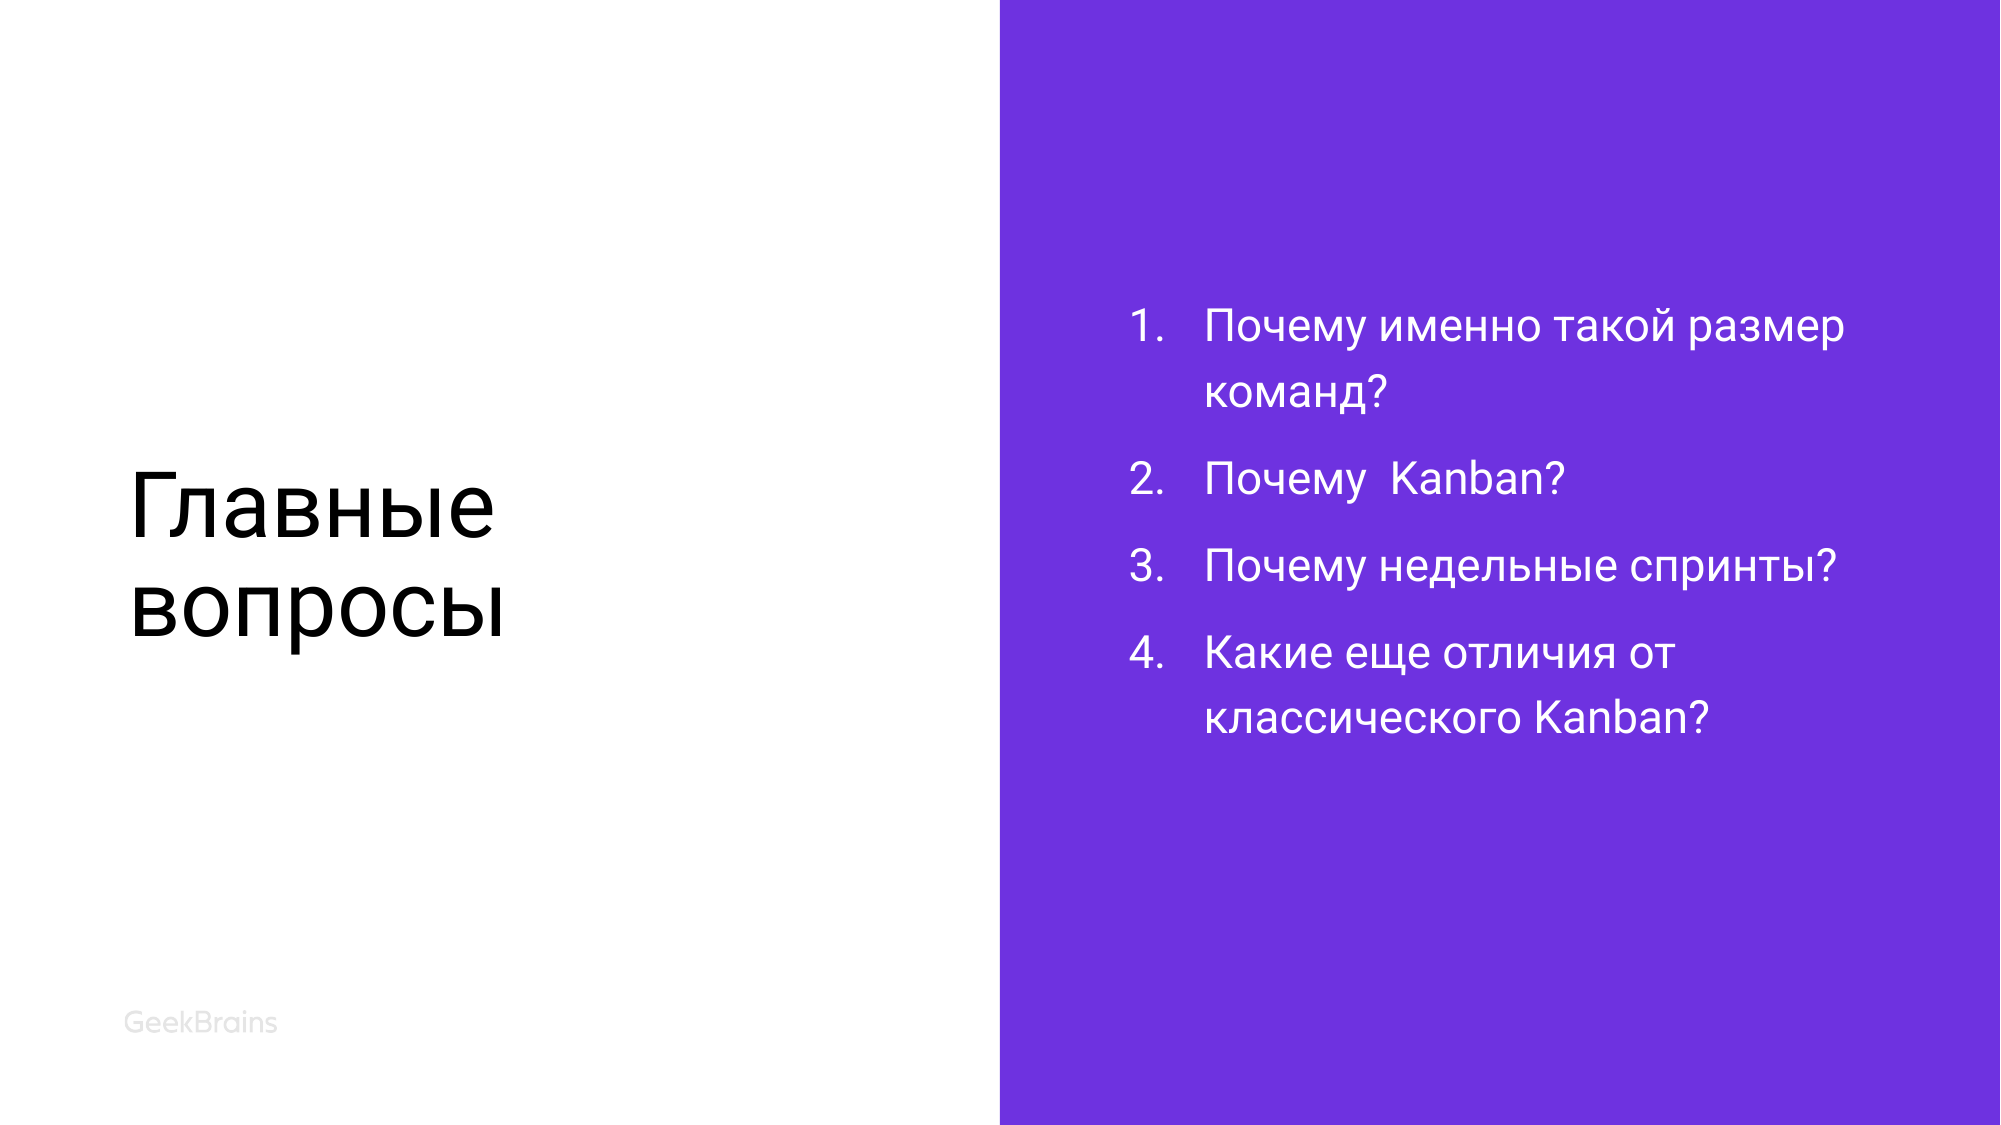

# Главные вопросы
Почему именно такой размер команд?
Почему  Kanban?
Почему недельные спринты?
Какие еще отличия от классического Kanban?